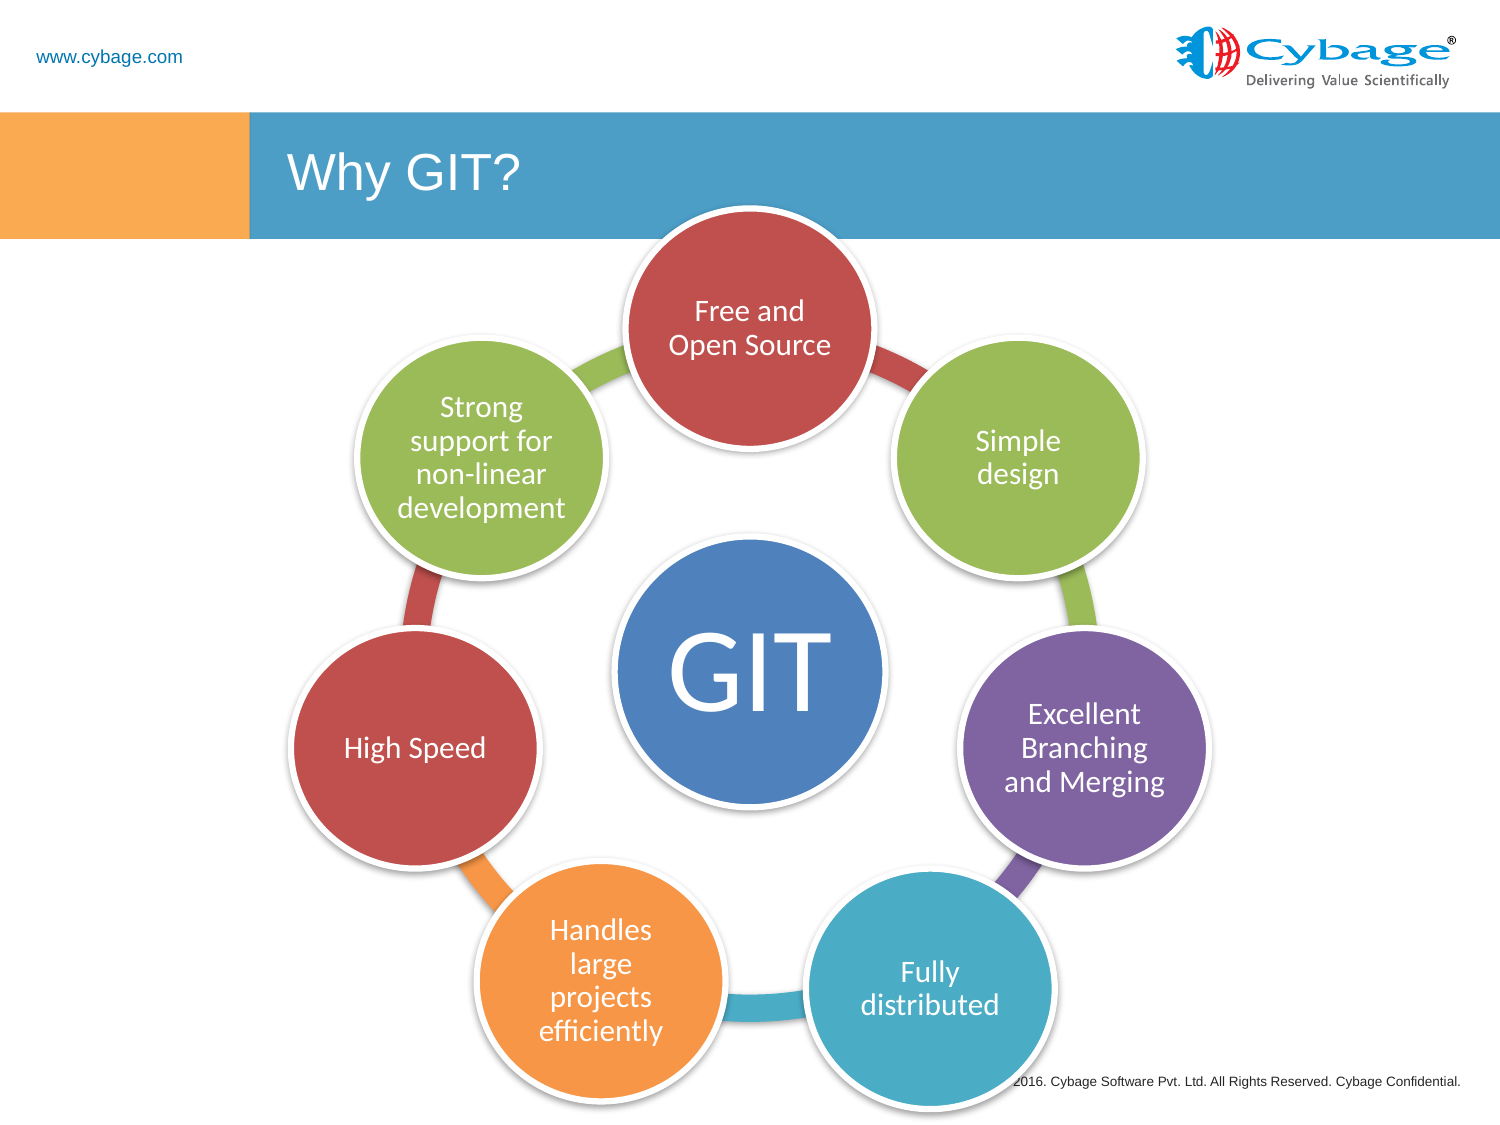

# Why GIT?

Free and Open Source

Strong support for non-linear development

Simple design

GIT

High Speed

Excellent Branching and Merging

Handles large projects efficiently

Fully distributed
10